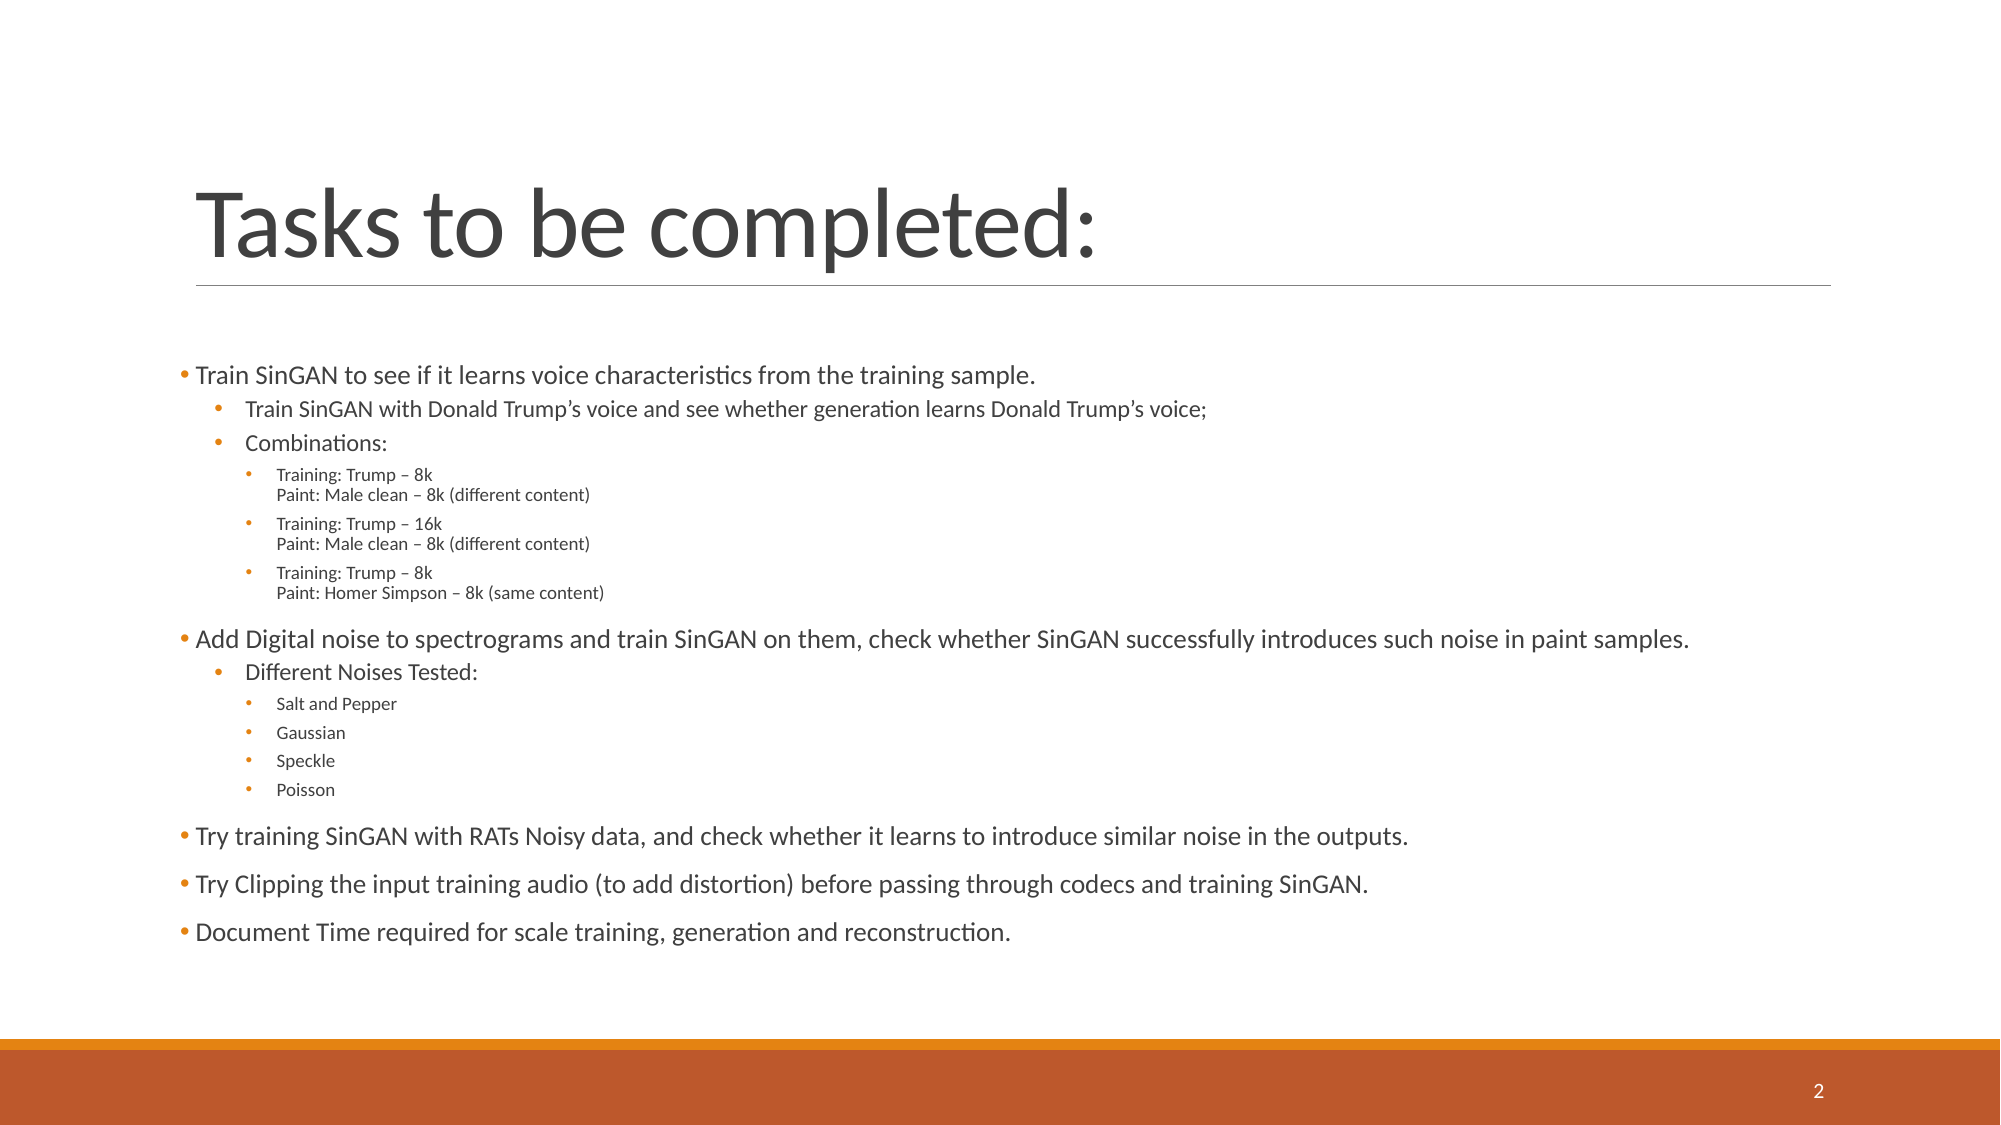

# Tasks to be completed:

Train SinGAN to see if it learns voice characteristics from the training sample.
Train SinGAN with Donald Trump’s voice and see whether generation learns Donald Trump’s voice;
Combinations:
Training: Trump – 8k
Paint: Male clean – 8k (different content)
Training: Trump – 16k
Paint: Male clean – 8k (different content)
Training: Trump – 8k
Paint: Homer Simpson – 8k (same content)
Add Digital noise to spectrograms and train SinGAN on them, check whether SinGAN successfully introduces such noise in paint samples.
Different Noises Tested:
Salt and Pepper
Gaussian
Speckle
Poisson
Try training SinGAN with RATs Noisy data, and check whether it learns to introduce similar noise in the outputs.
Try Clipping the input training audio (to add distortion) before passing through codecs and training SinGAN.
Document Time required for scale training, generation and reconstruction.
2